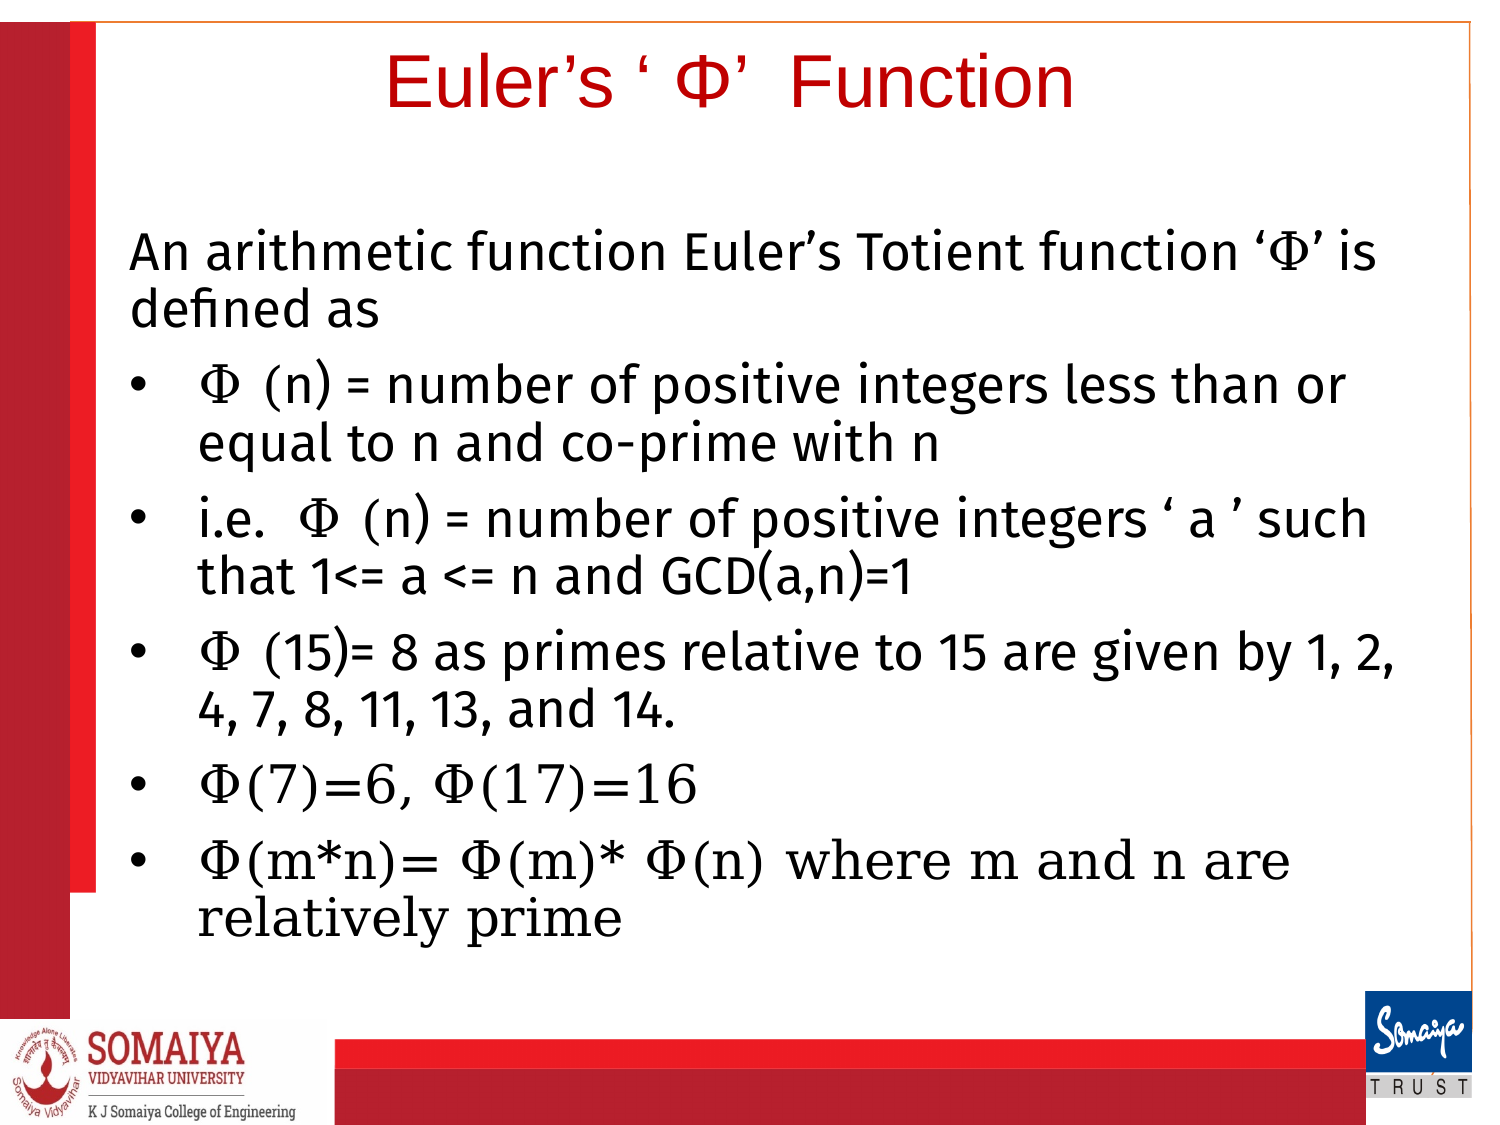

# Euler’s ‘ Φ’  Function
An arithmetic function Euler’s Totient function ‘Φ’ is defined as
Φ (n) = number of positive integers less than or equal to n and co-prime with n
i.e.  Φ (n) = number of positive integers ‘ a ’ such that 1<= a <= n and GCD(a,n)=1
Φ (15)= 8 as primes relative to 15 are given by 1, 2, 4, 7, 8, 11, 13, and 14.
Φ(7)=6, Φ(17)=16
Φ(m*n)= Φ(m)* Φ(n) where m and n are relatively prime